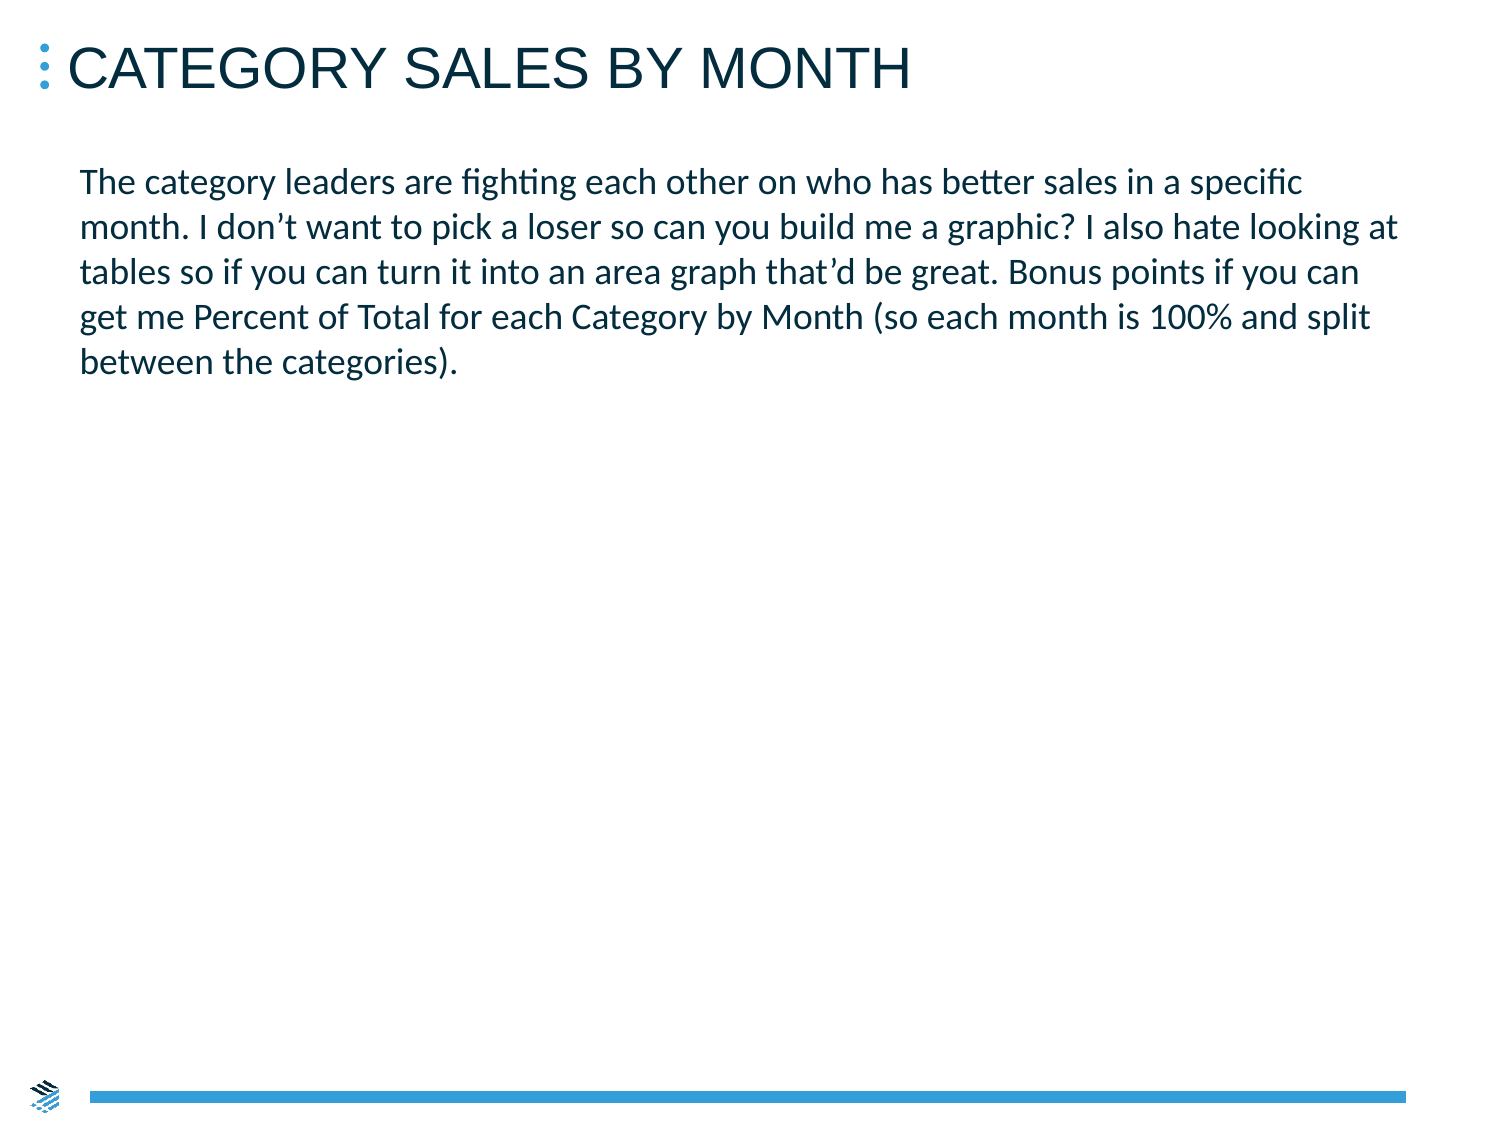

Category Sales by Month
The category leaders are fighting each other on who has better sales in a specific month. I don’t want to pick a loser so can you build me a graphic? I also hate looking at tables so if you can turn it into an area graph that’d be great. Bonus points if you can get me Percent of Total for each Category by Month (so each month is 100% and split between the categories).